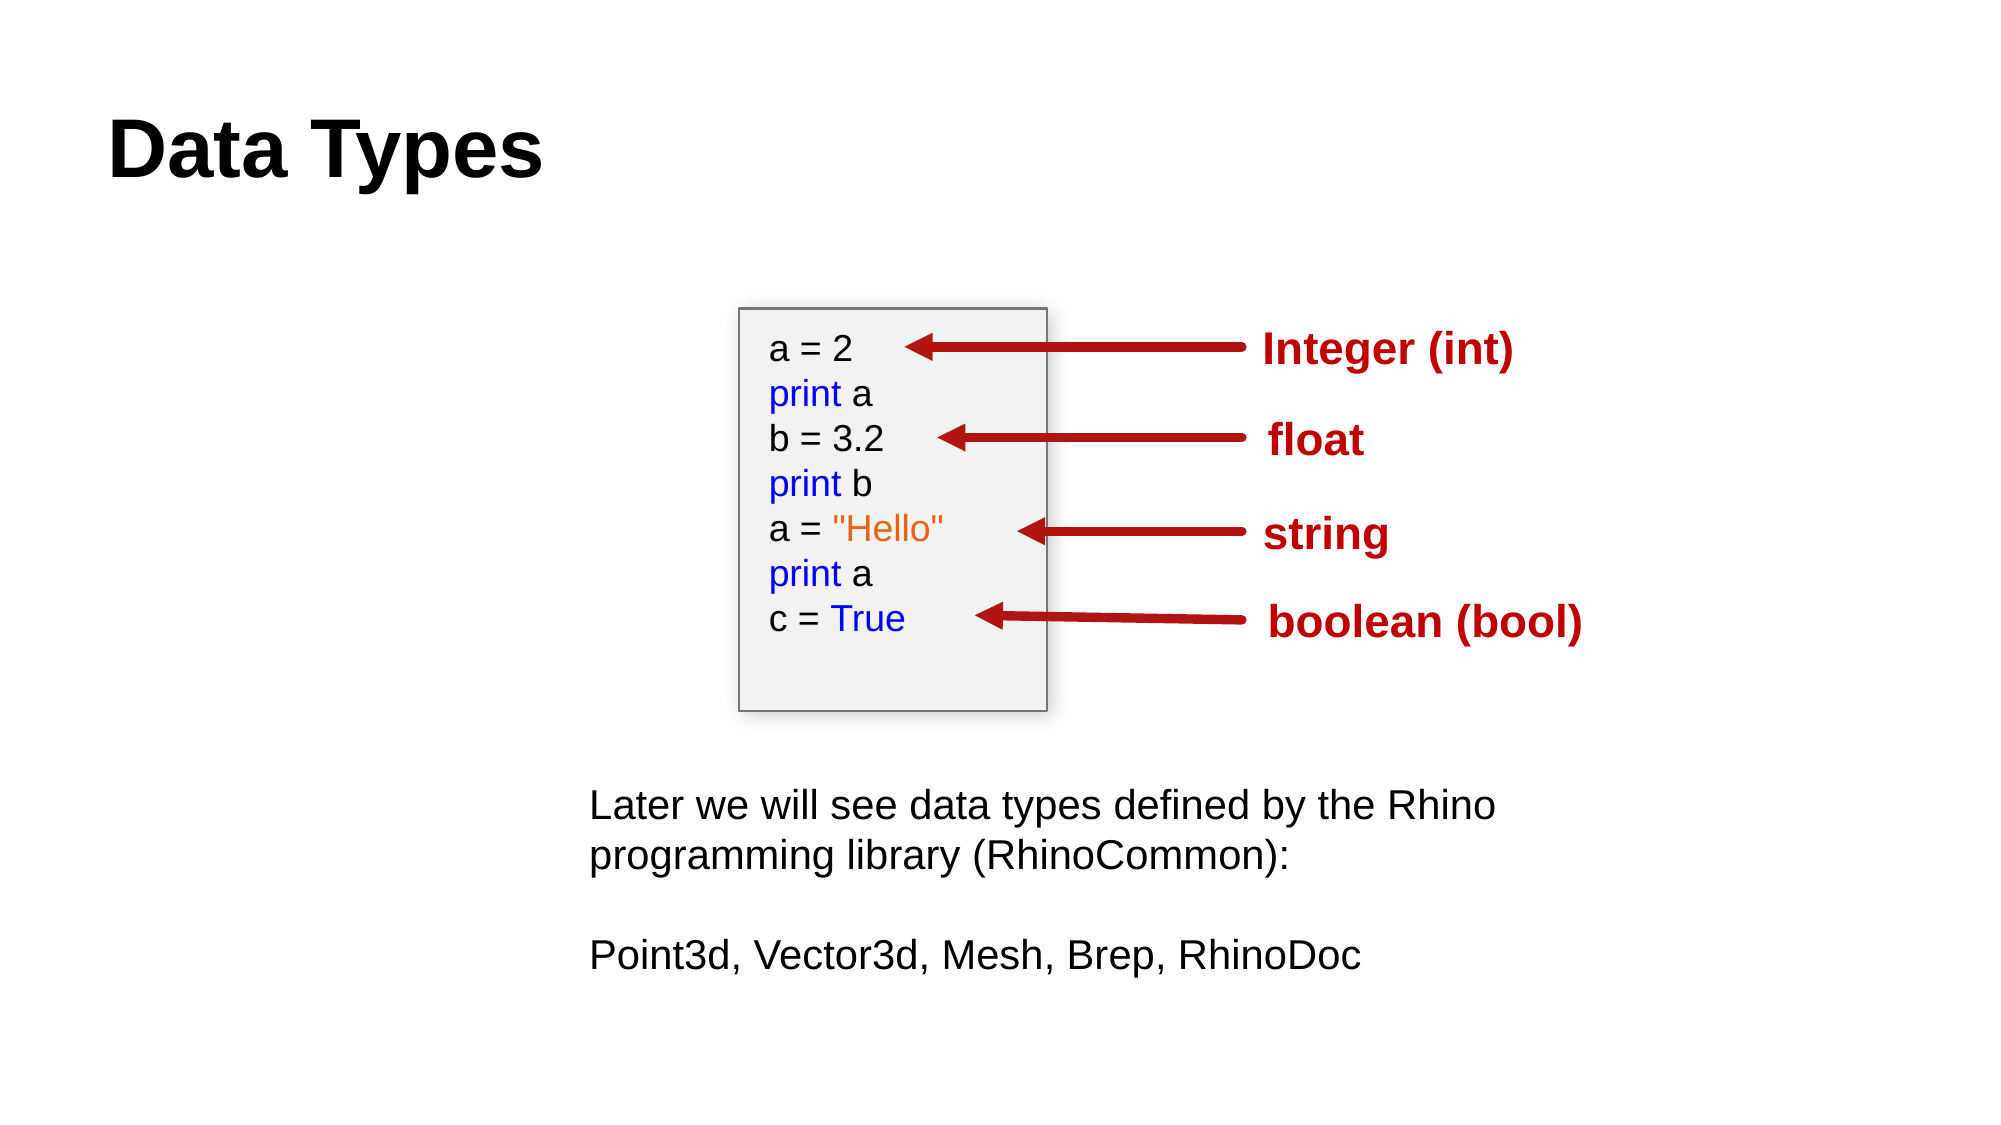

Data Types
a = 2
print a
b = 3.2
print b
a = "Hello"
print a
c = True

Integer (int)
float
string
boolean (bool)
Later we will see data types defined by the Rhino programming library (RhinoCommon):

Point3d, Vector3d, Mesh, Brep, RhinoDoc